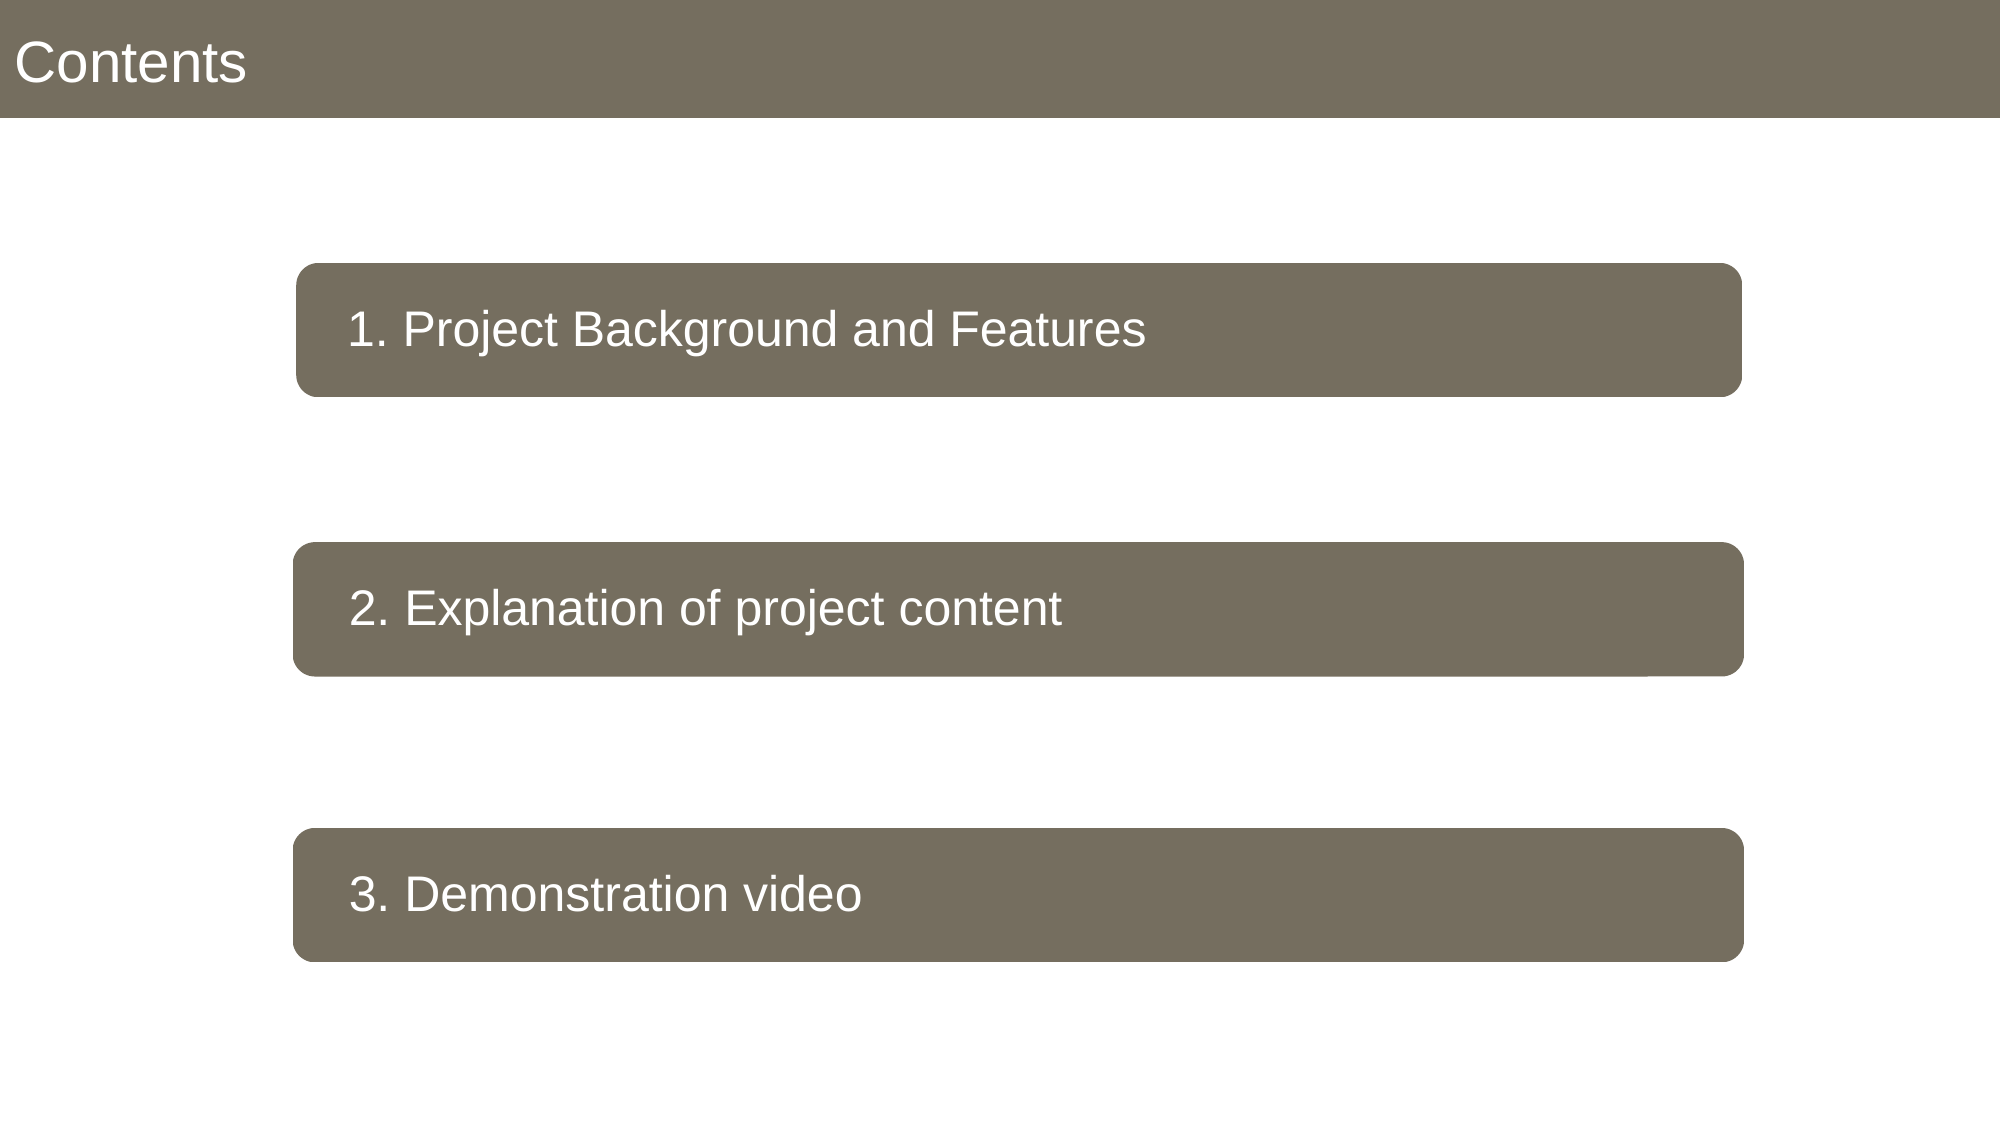

Contents

1. Project Background and Features

2. Explanation of project content

3. Demonstration video